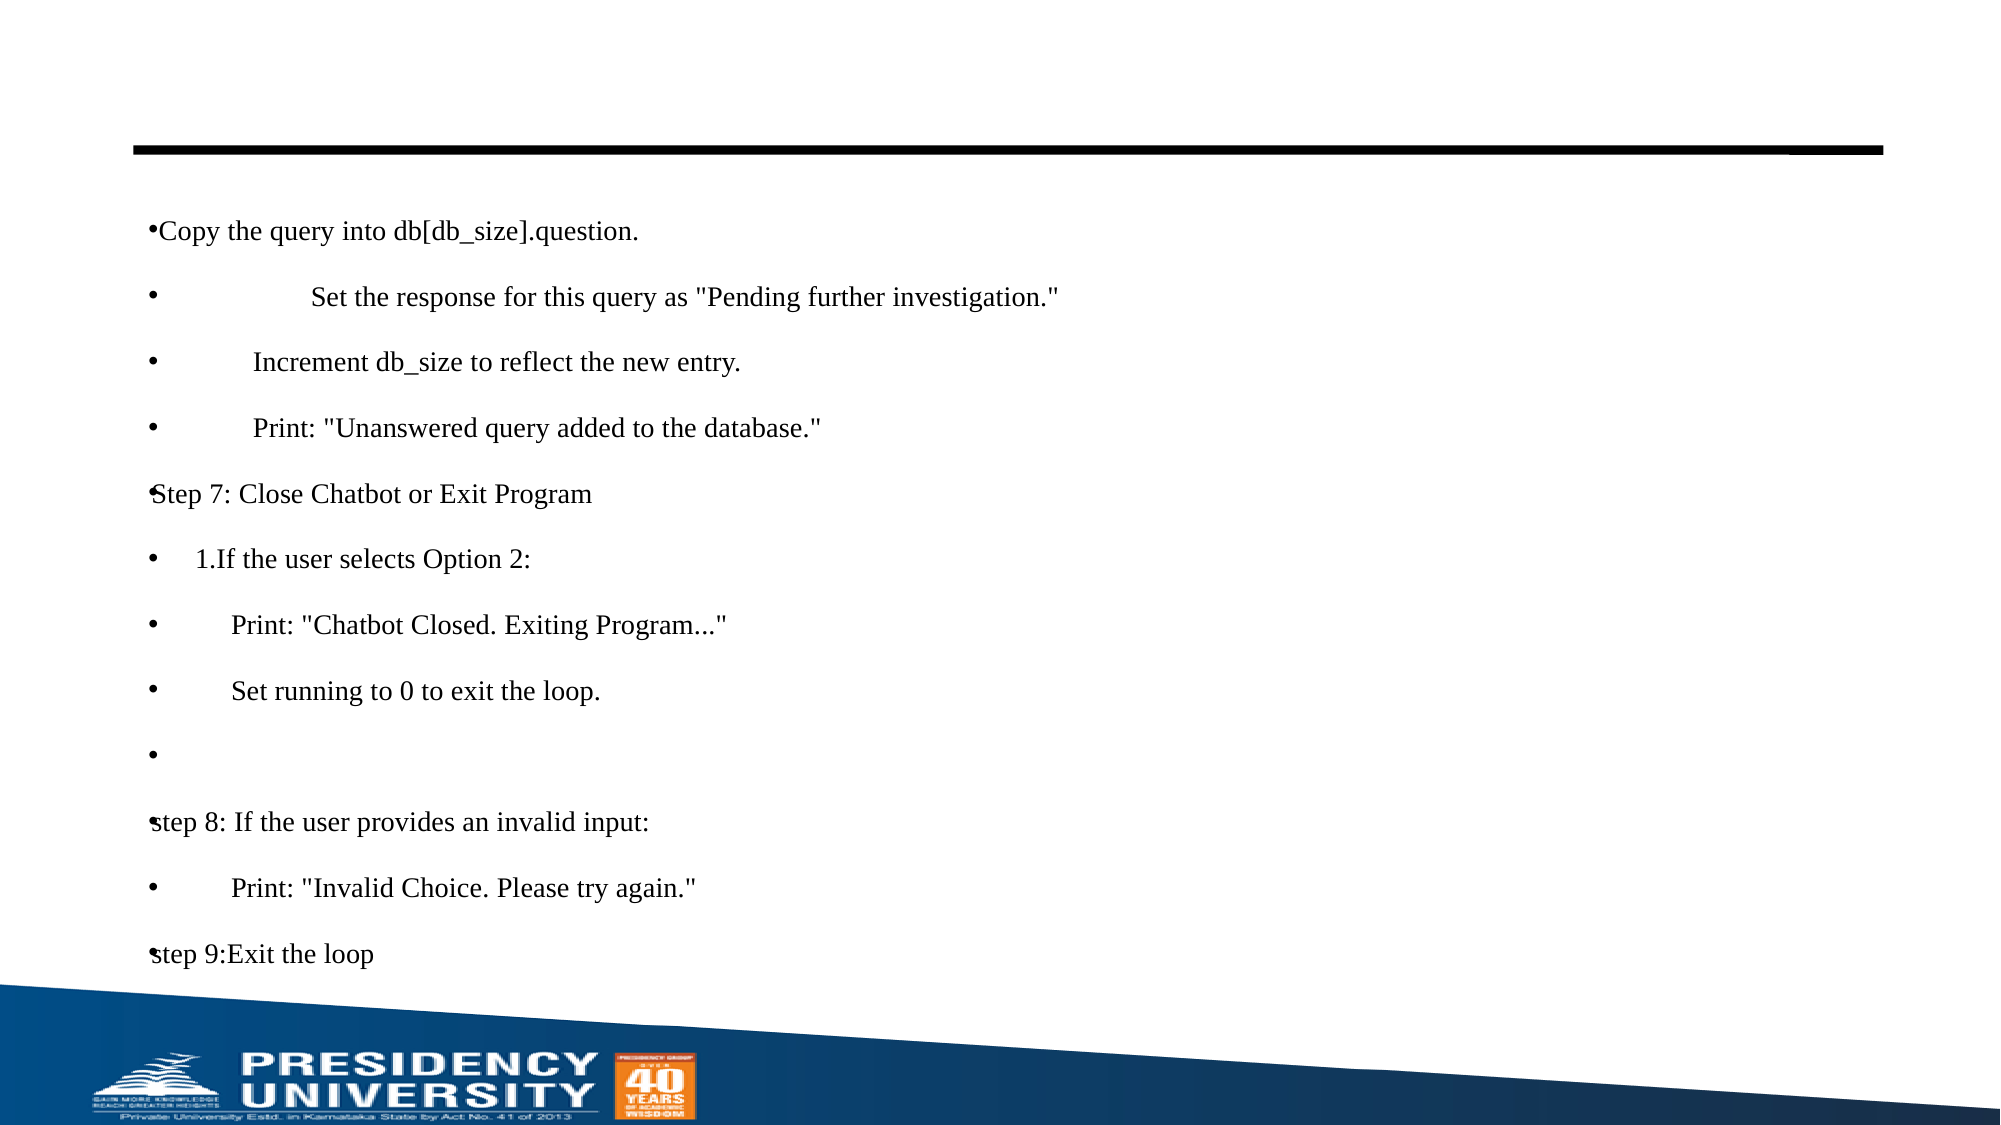

#
 Copy the query into db[db_size].question.
                      Set the response for this query as "Pending further investigation."
              Increment db_size to reflect the new entry.
              Print: "Unanswered query added to the database."
Step 7: Close Chatbot or Exit Program
      1.If the user selects Option 2:
           Print: "Chatbot Closed. Exiting Program..."
           Set running to 0 to exit the loop.

step 8: If the user provides an invalid input:
           Print: "Invalid Choice. Please try again."
step 9:Exit the loop